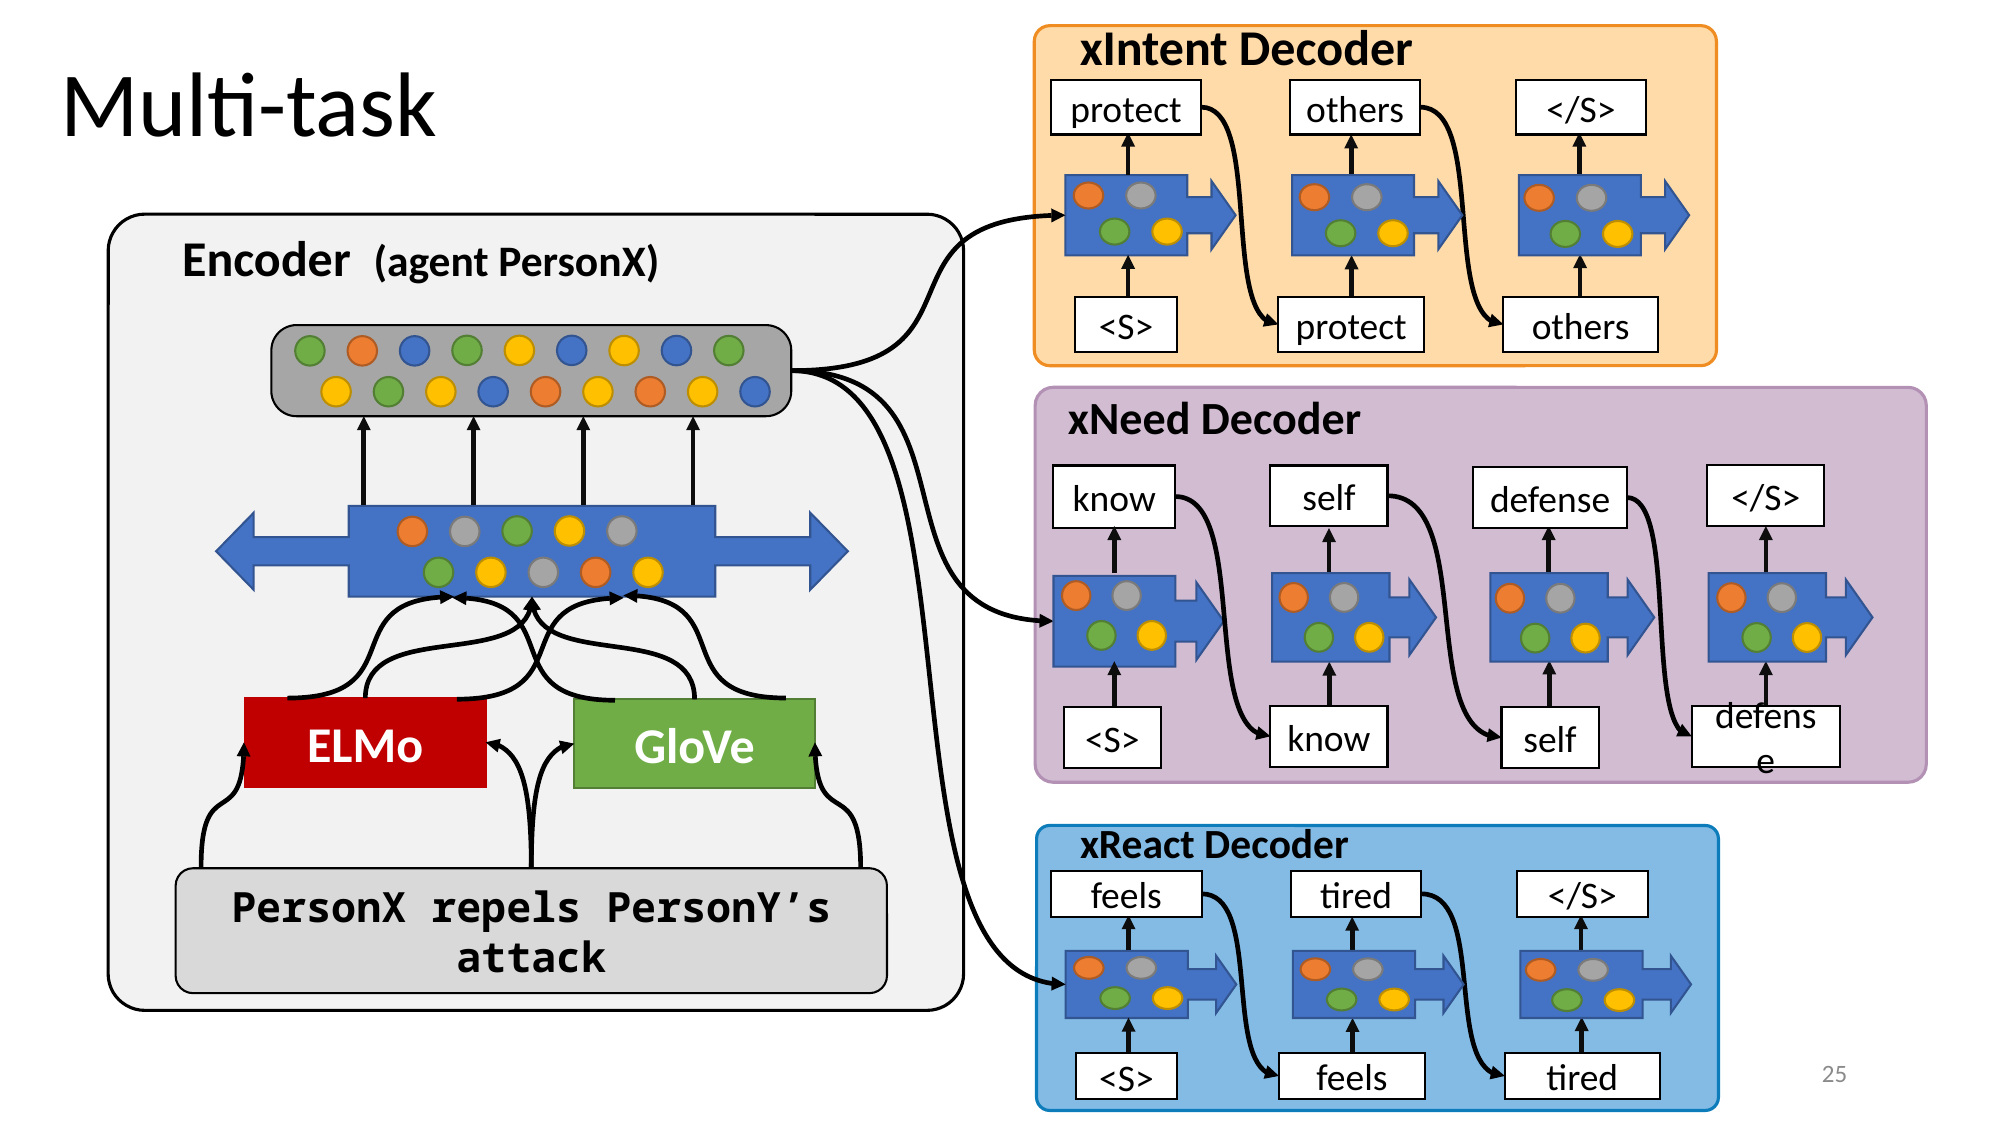

xIntent Decoder

protect

<S>
others
</S>

protect
others
Multi-task

Encoder
(agent PersonX)

xNeed Decoder

</S>
self
defense

know
defense
<S>
self
know

ELMo
GloVe
xReact Decoder

feels

<S>
tired
</S>

feels
tired
PersonX repels PersonY’s attack
25